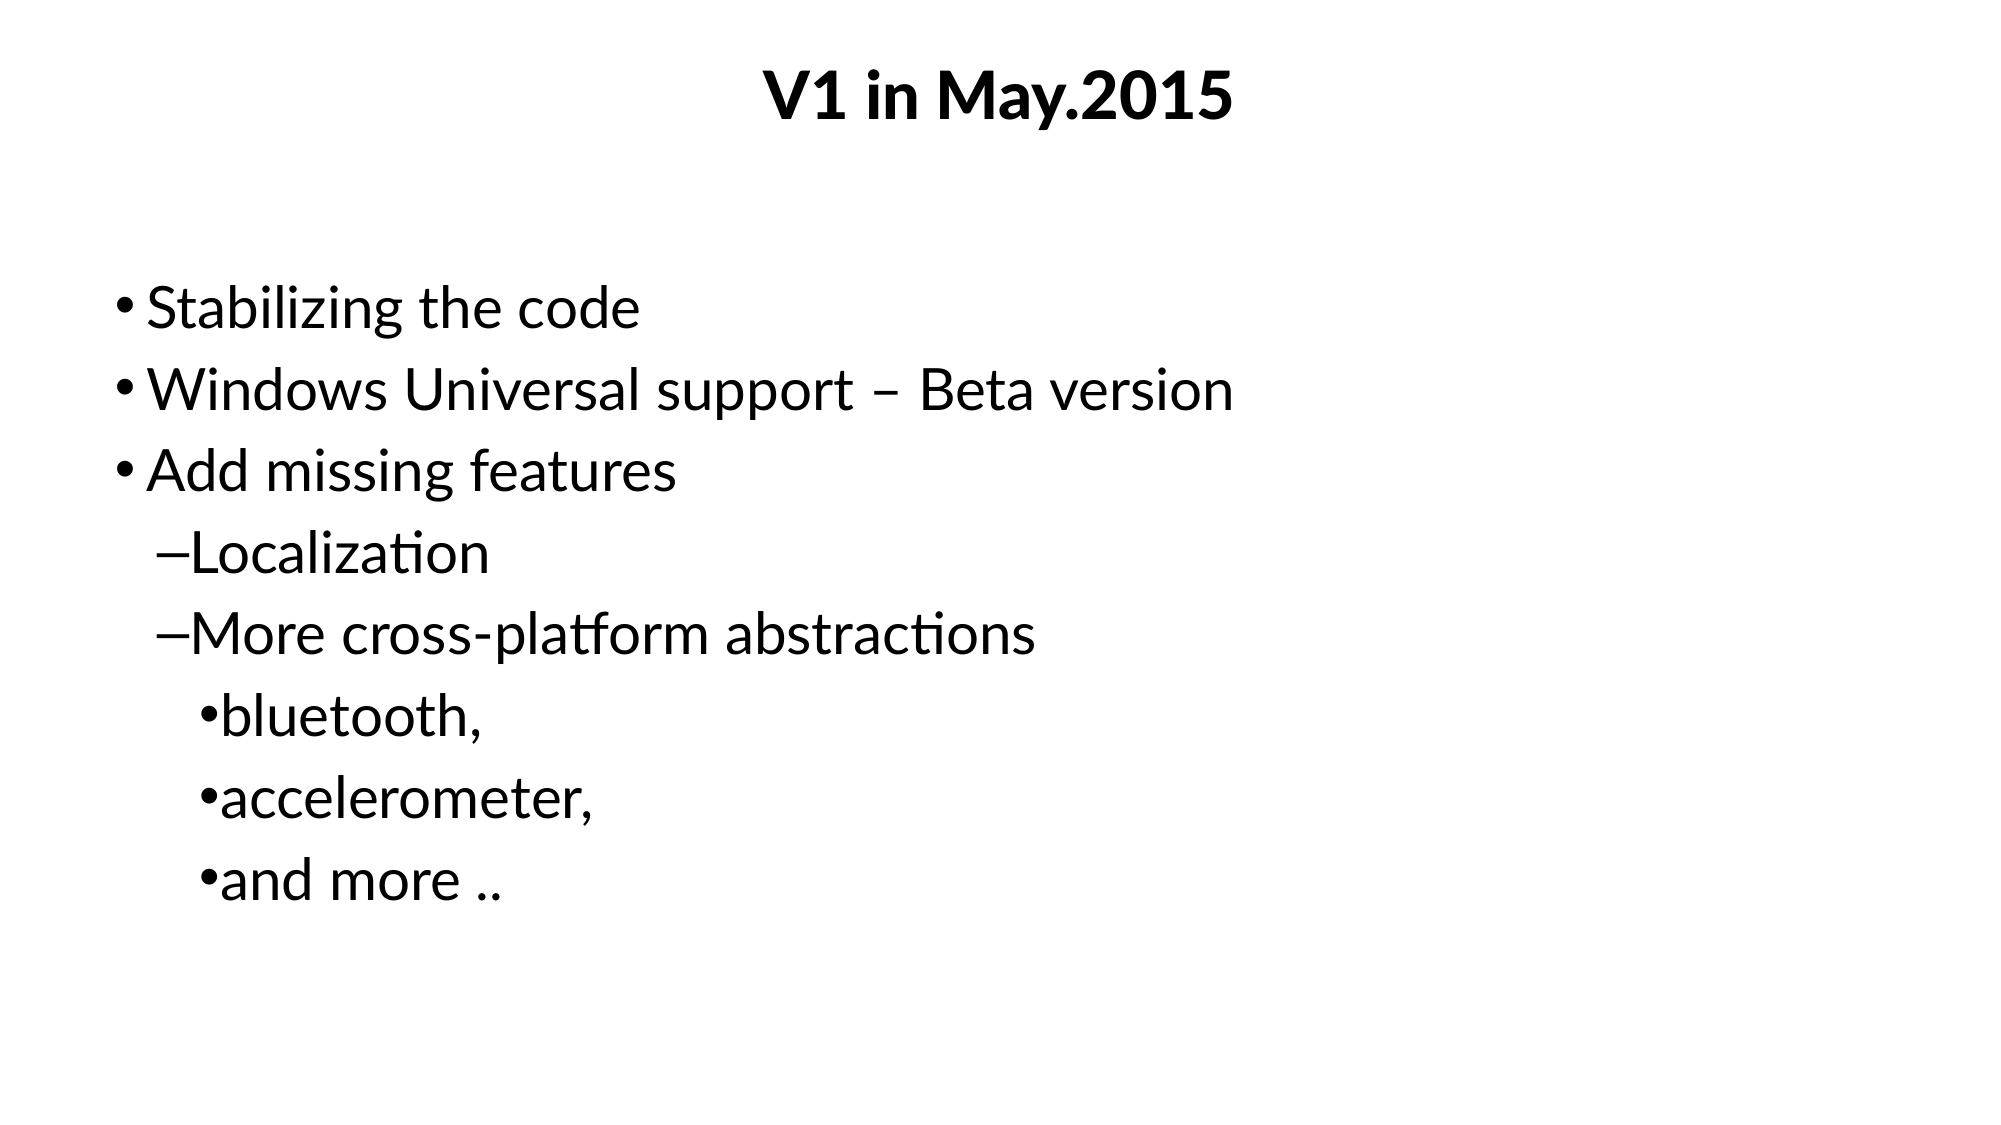

# V1 in May.2015
Stabilizing the code
Windows Universal support – Beta version
Add missing features
Localization
More cross-platform abstractions
bluetooth,
accelerometer,
and more ..